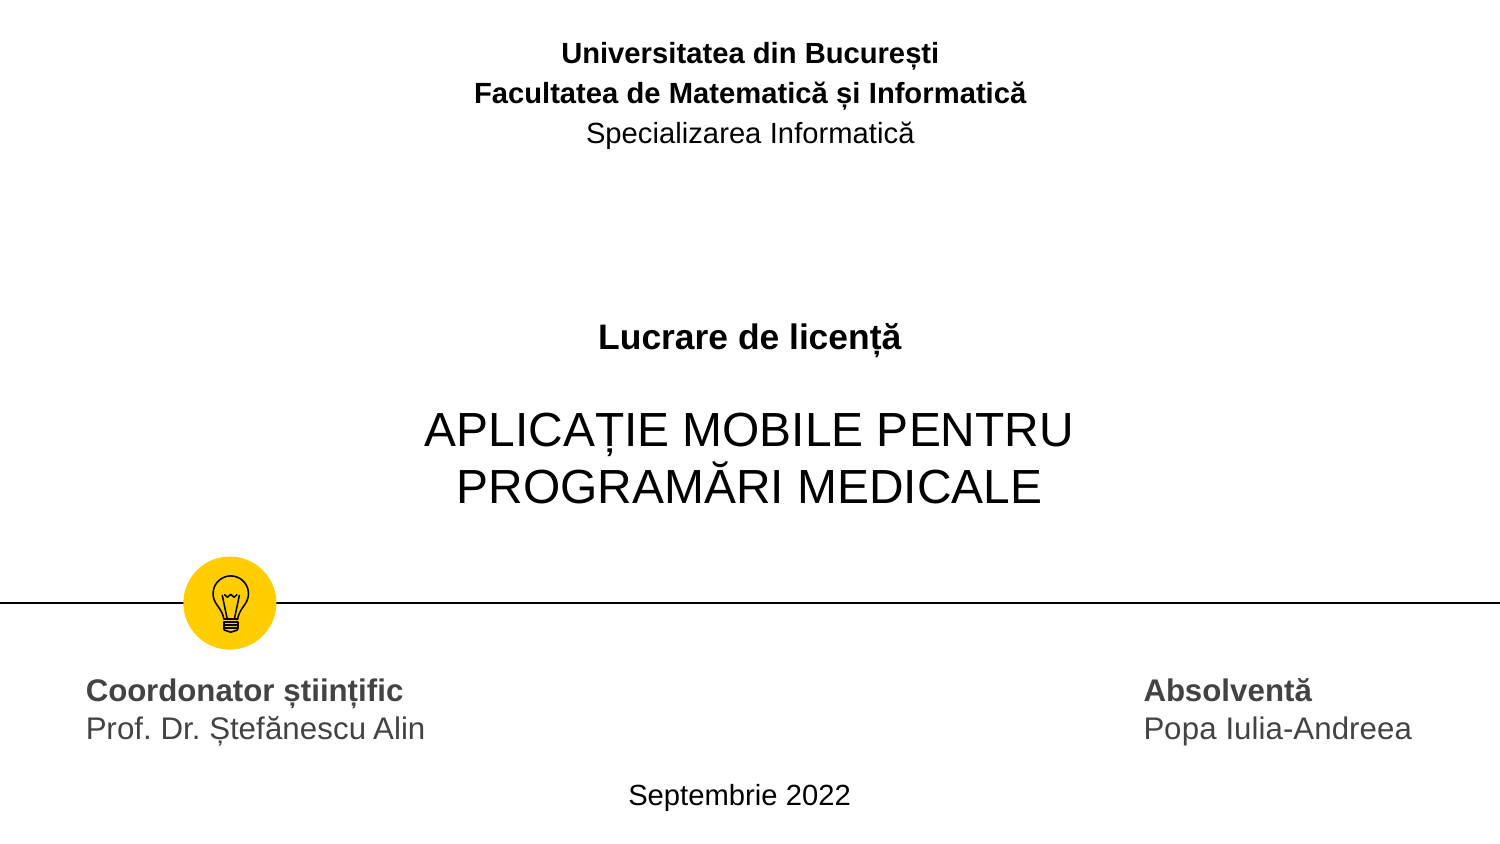

Universitatea din București
Facultatea de Matematică și Informatică
Specializarea Informatică
# Lucrare de licență
APLICAȚIE MOBILE PENTRU PROGRAMĂRI MEDICALE

Coordonator științific
Prof. Dr. Ștefănescu Alin
Absolventă
Popa Iulia-Andreea
Septembrie 2022